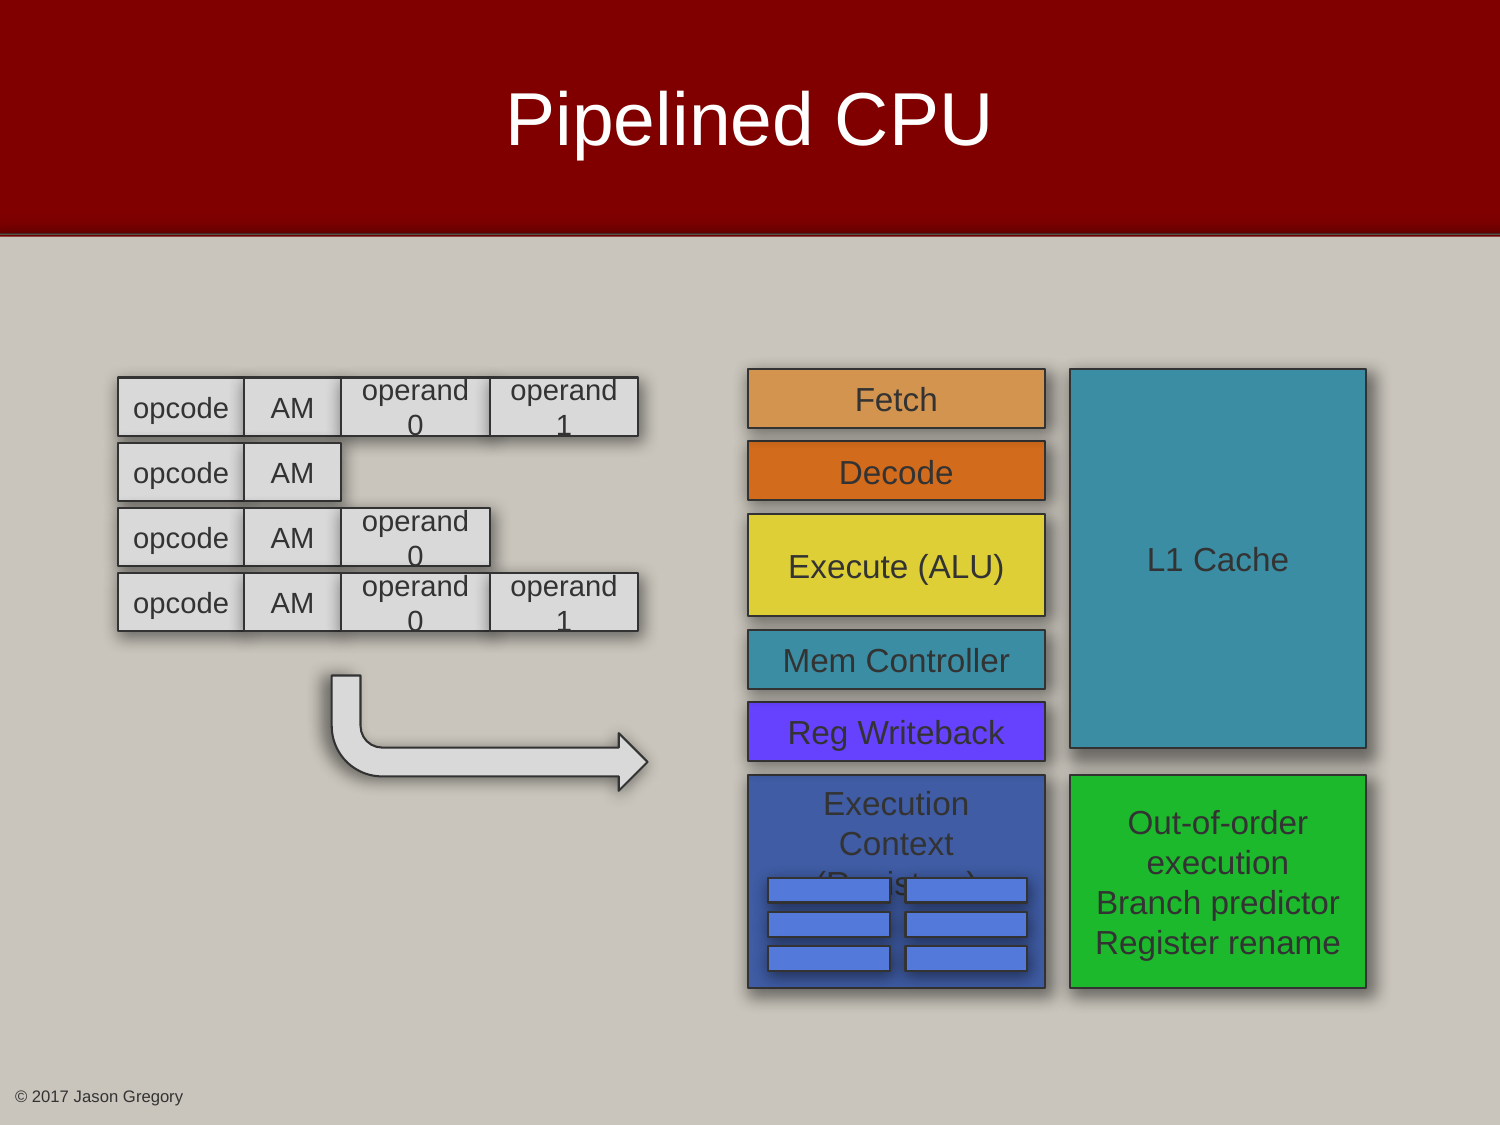

# Pipelined CPU
Fetch
L1 Cache
Decode
Execute (ALU)
Mem Controller
Reg Writeback
Execution Context
(Registers)

Out-of-order execution
Branch predictor
Register rename
opcode
AM
operand0
operand1
opcode
AM
opcode
AM
operand0
opcode
AM
operand0
operand1

© 2017 Jason Gregory